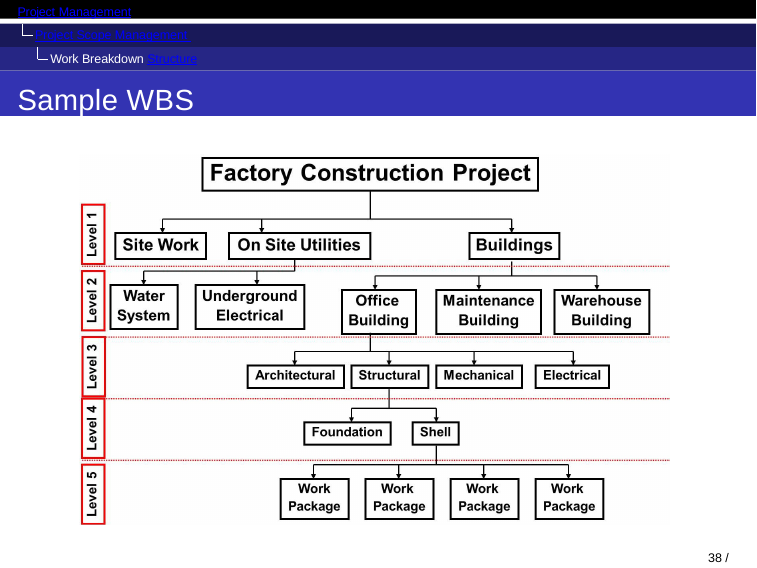

Project Management
Project Scope Management  Work Breakdown Structure

Sample WBS

38 / 53